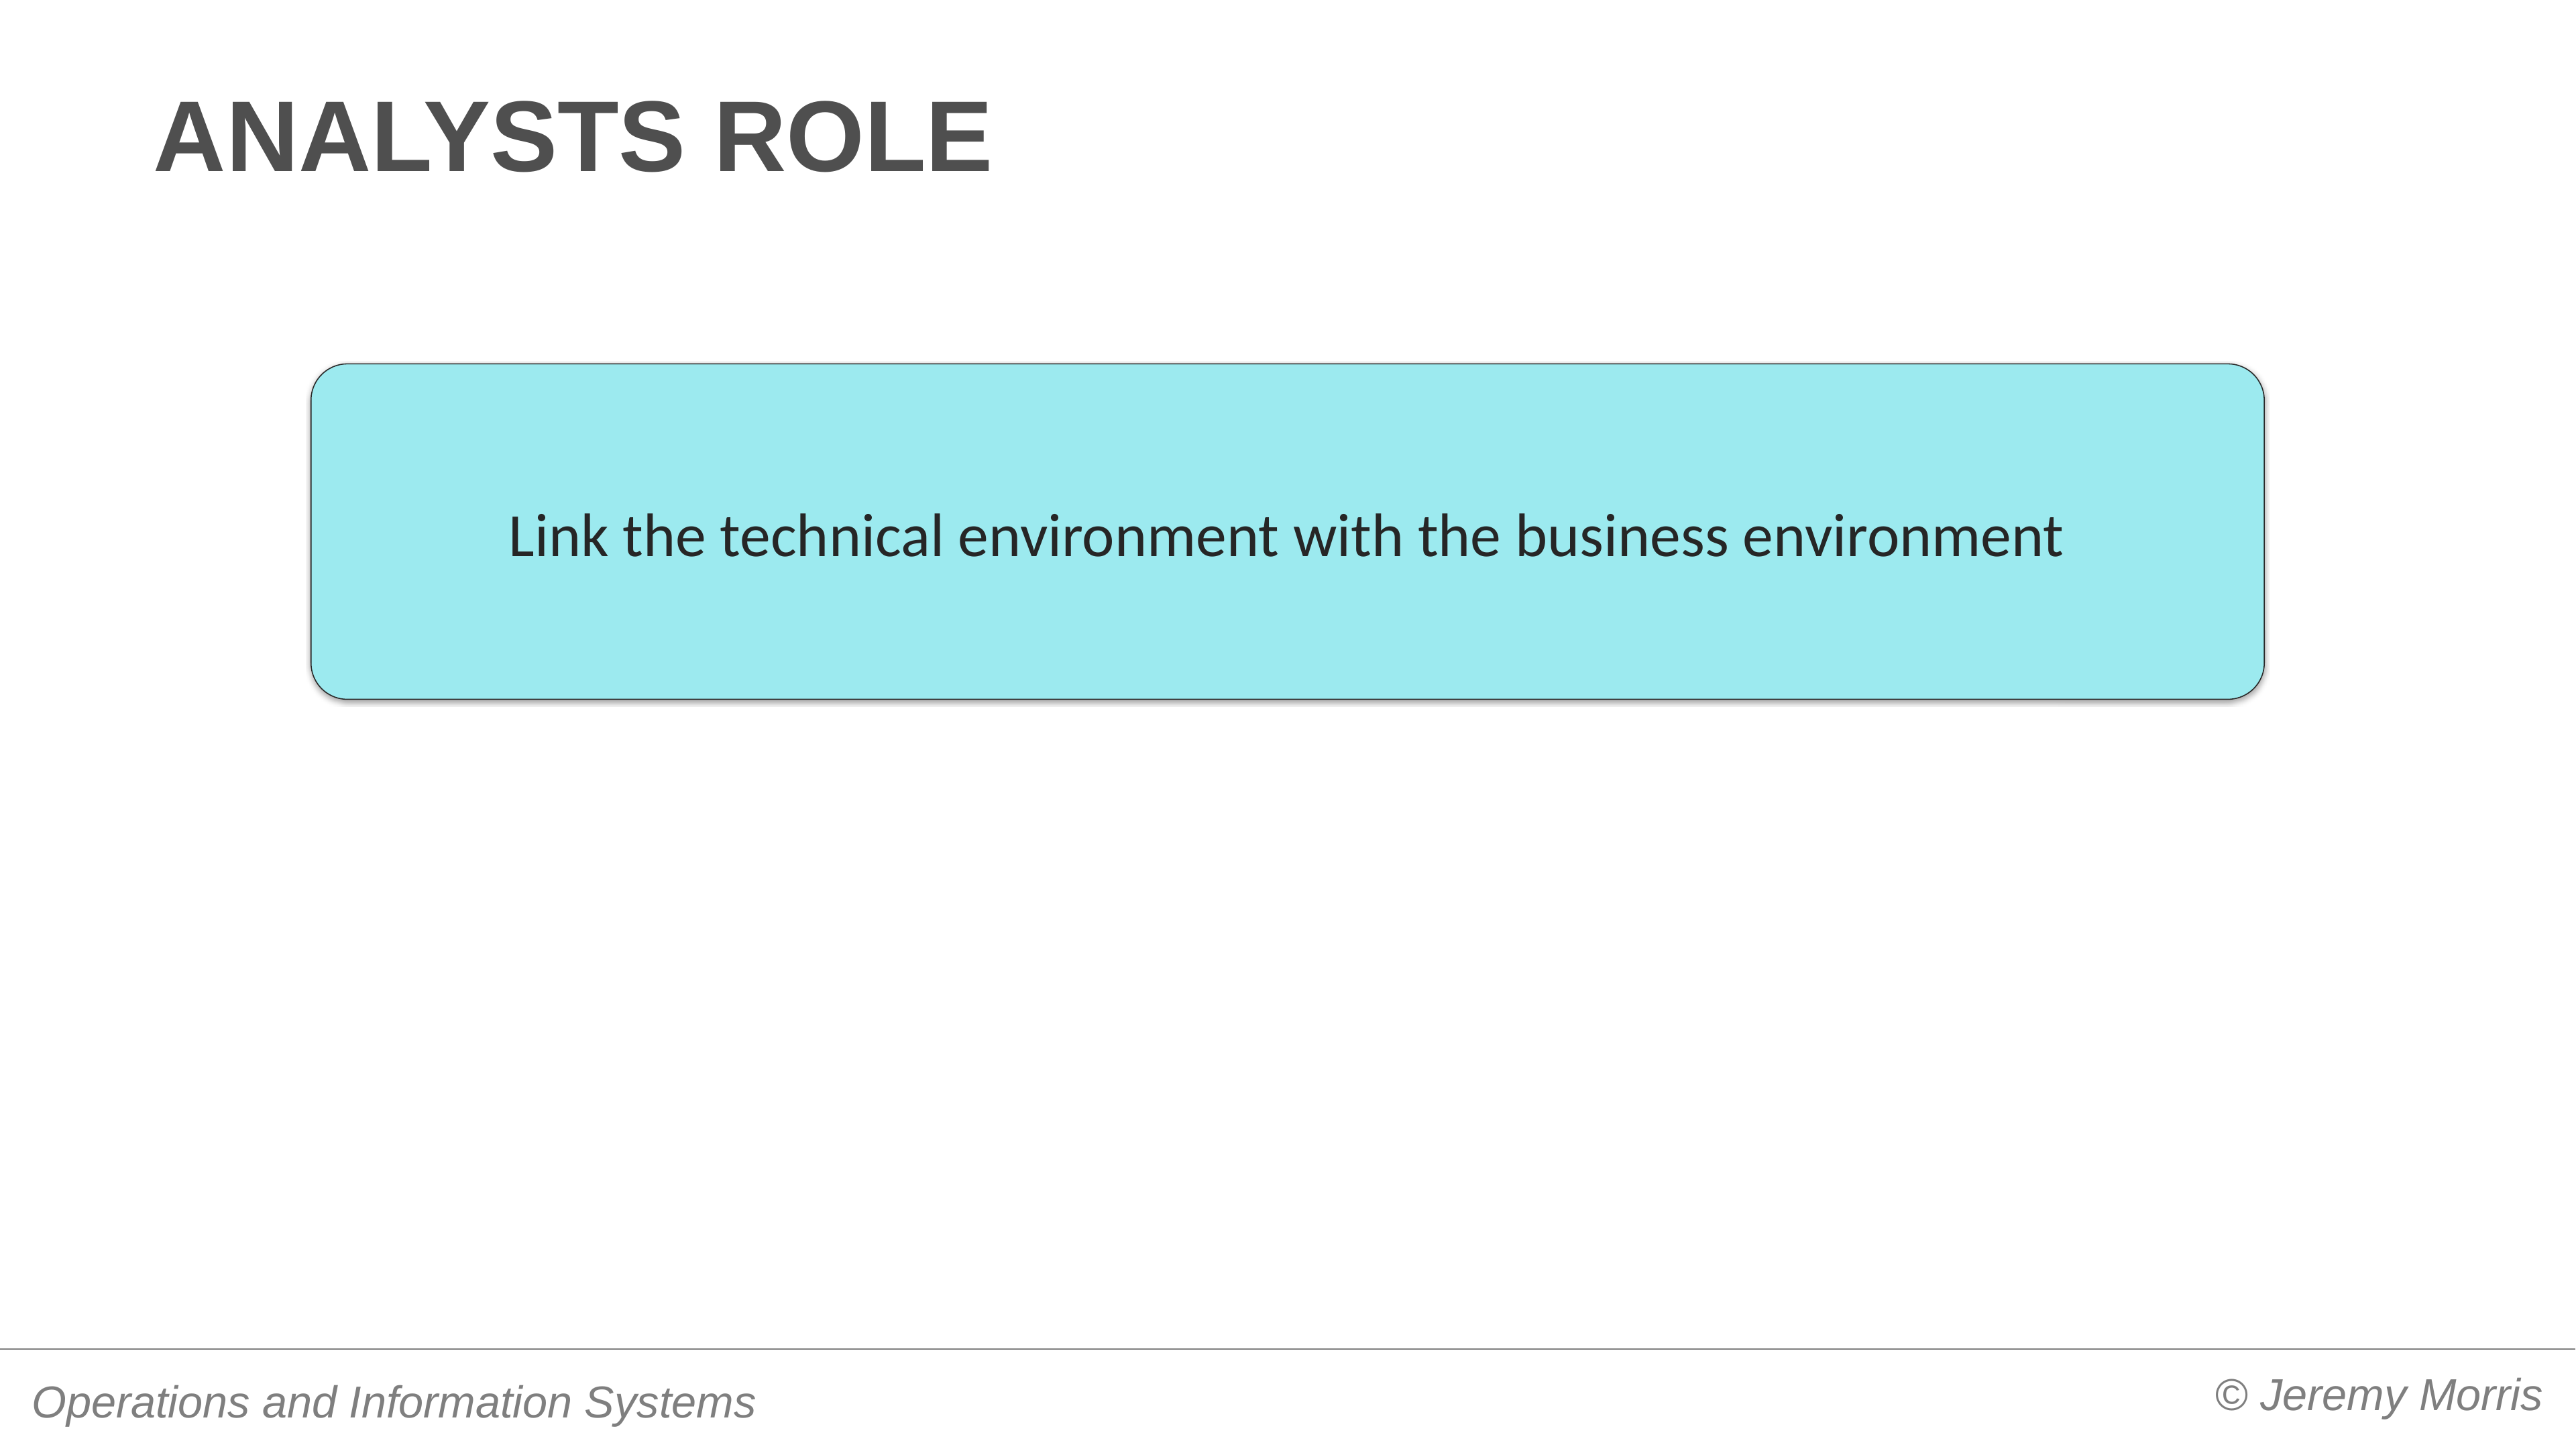

# Analysts role
Link the technical environment with the business environment